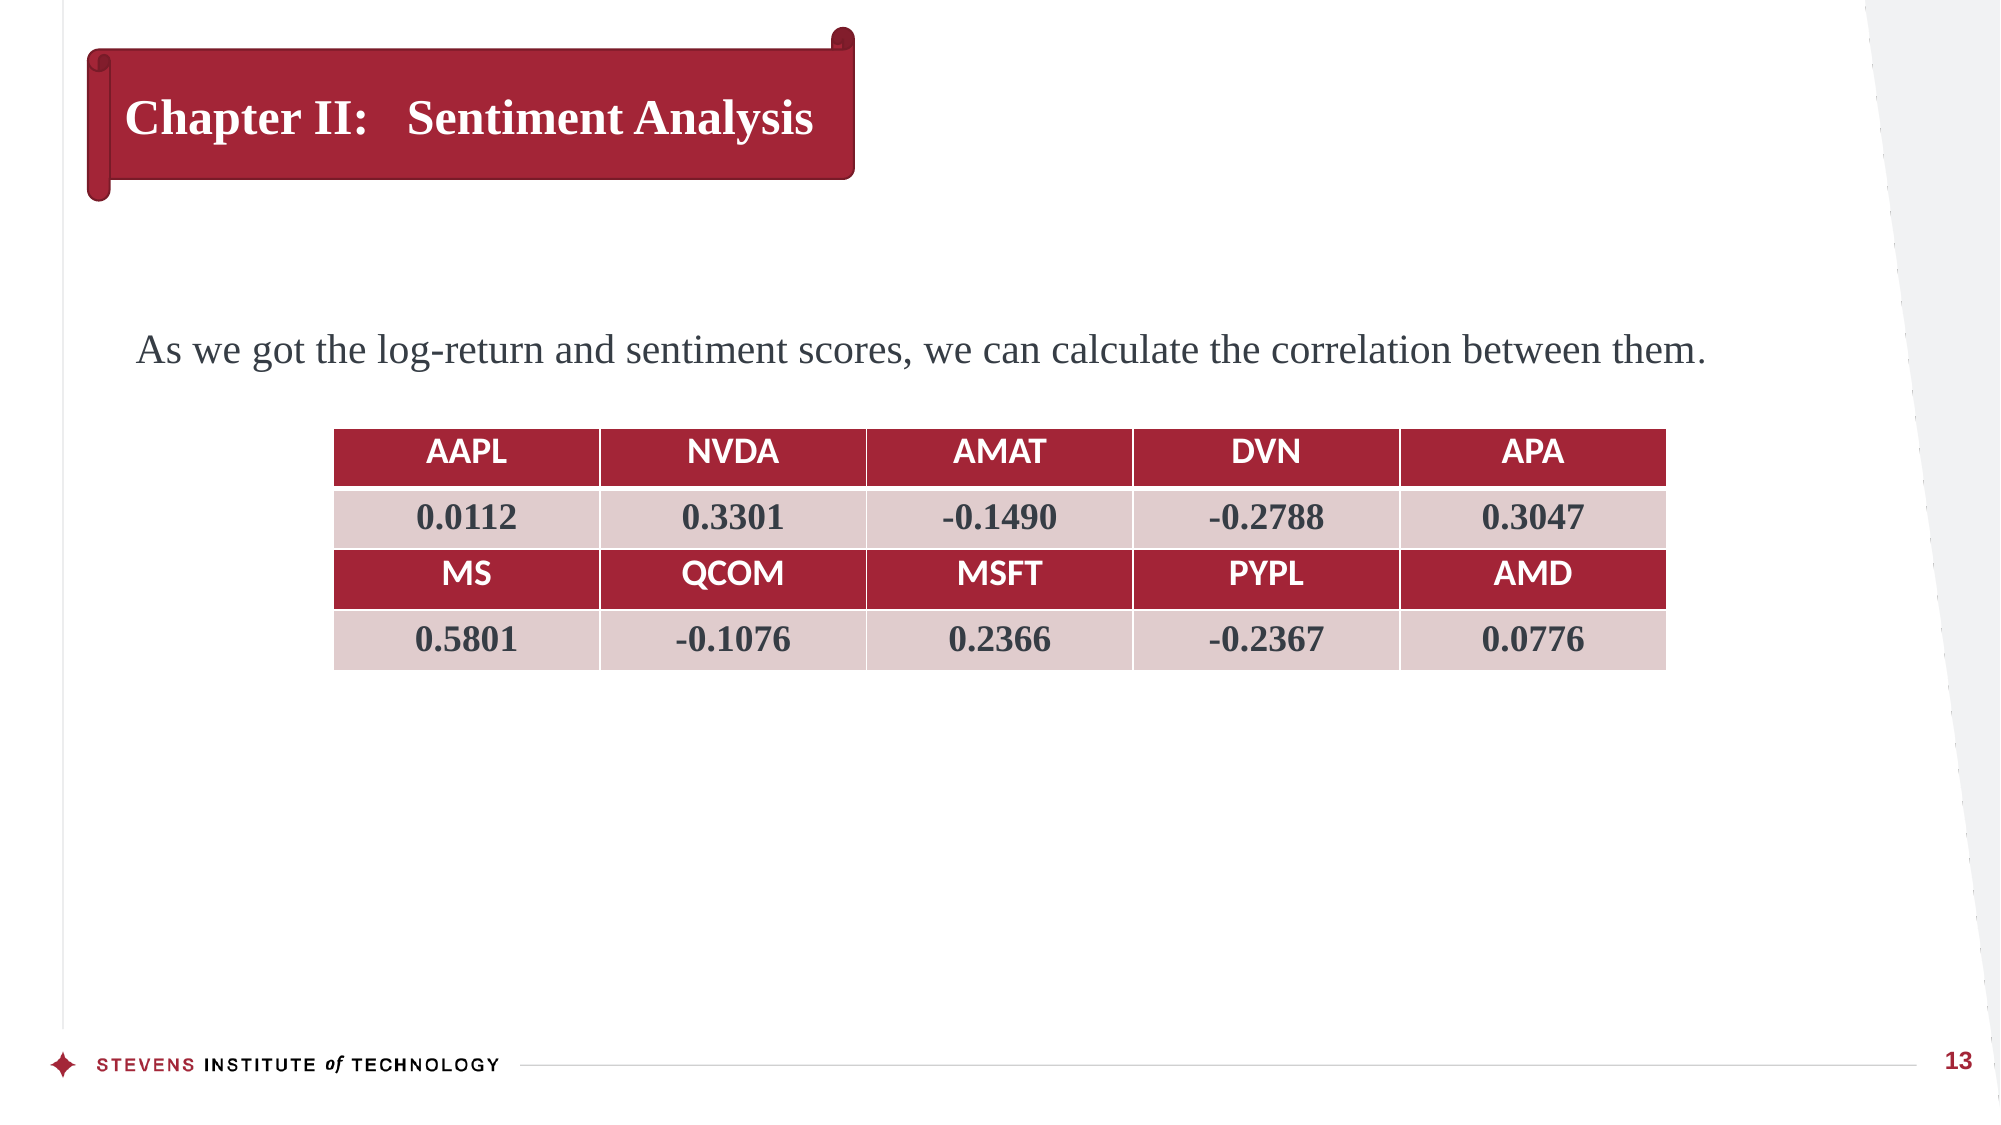

Chapter II:   Sentiment Analysis
As we got the log-return and sentiment scores, we can calculate the correlation between them.
| AAPL | NVDA | AMAT | DVN | APA |
| --- | --- | --- | --- | --- |
| 0.0112 | 0.3301 | -0.1490 | -0.2788 | 0.3047 |
| MS | QCOM | MSFT | PYPL | AMD |
| 0.5801 | -0.1076 | 0.2366 | -0.2367 | 0.0776 |
13